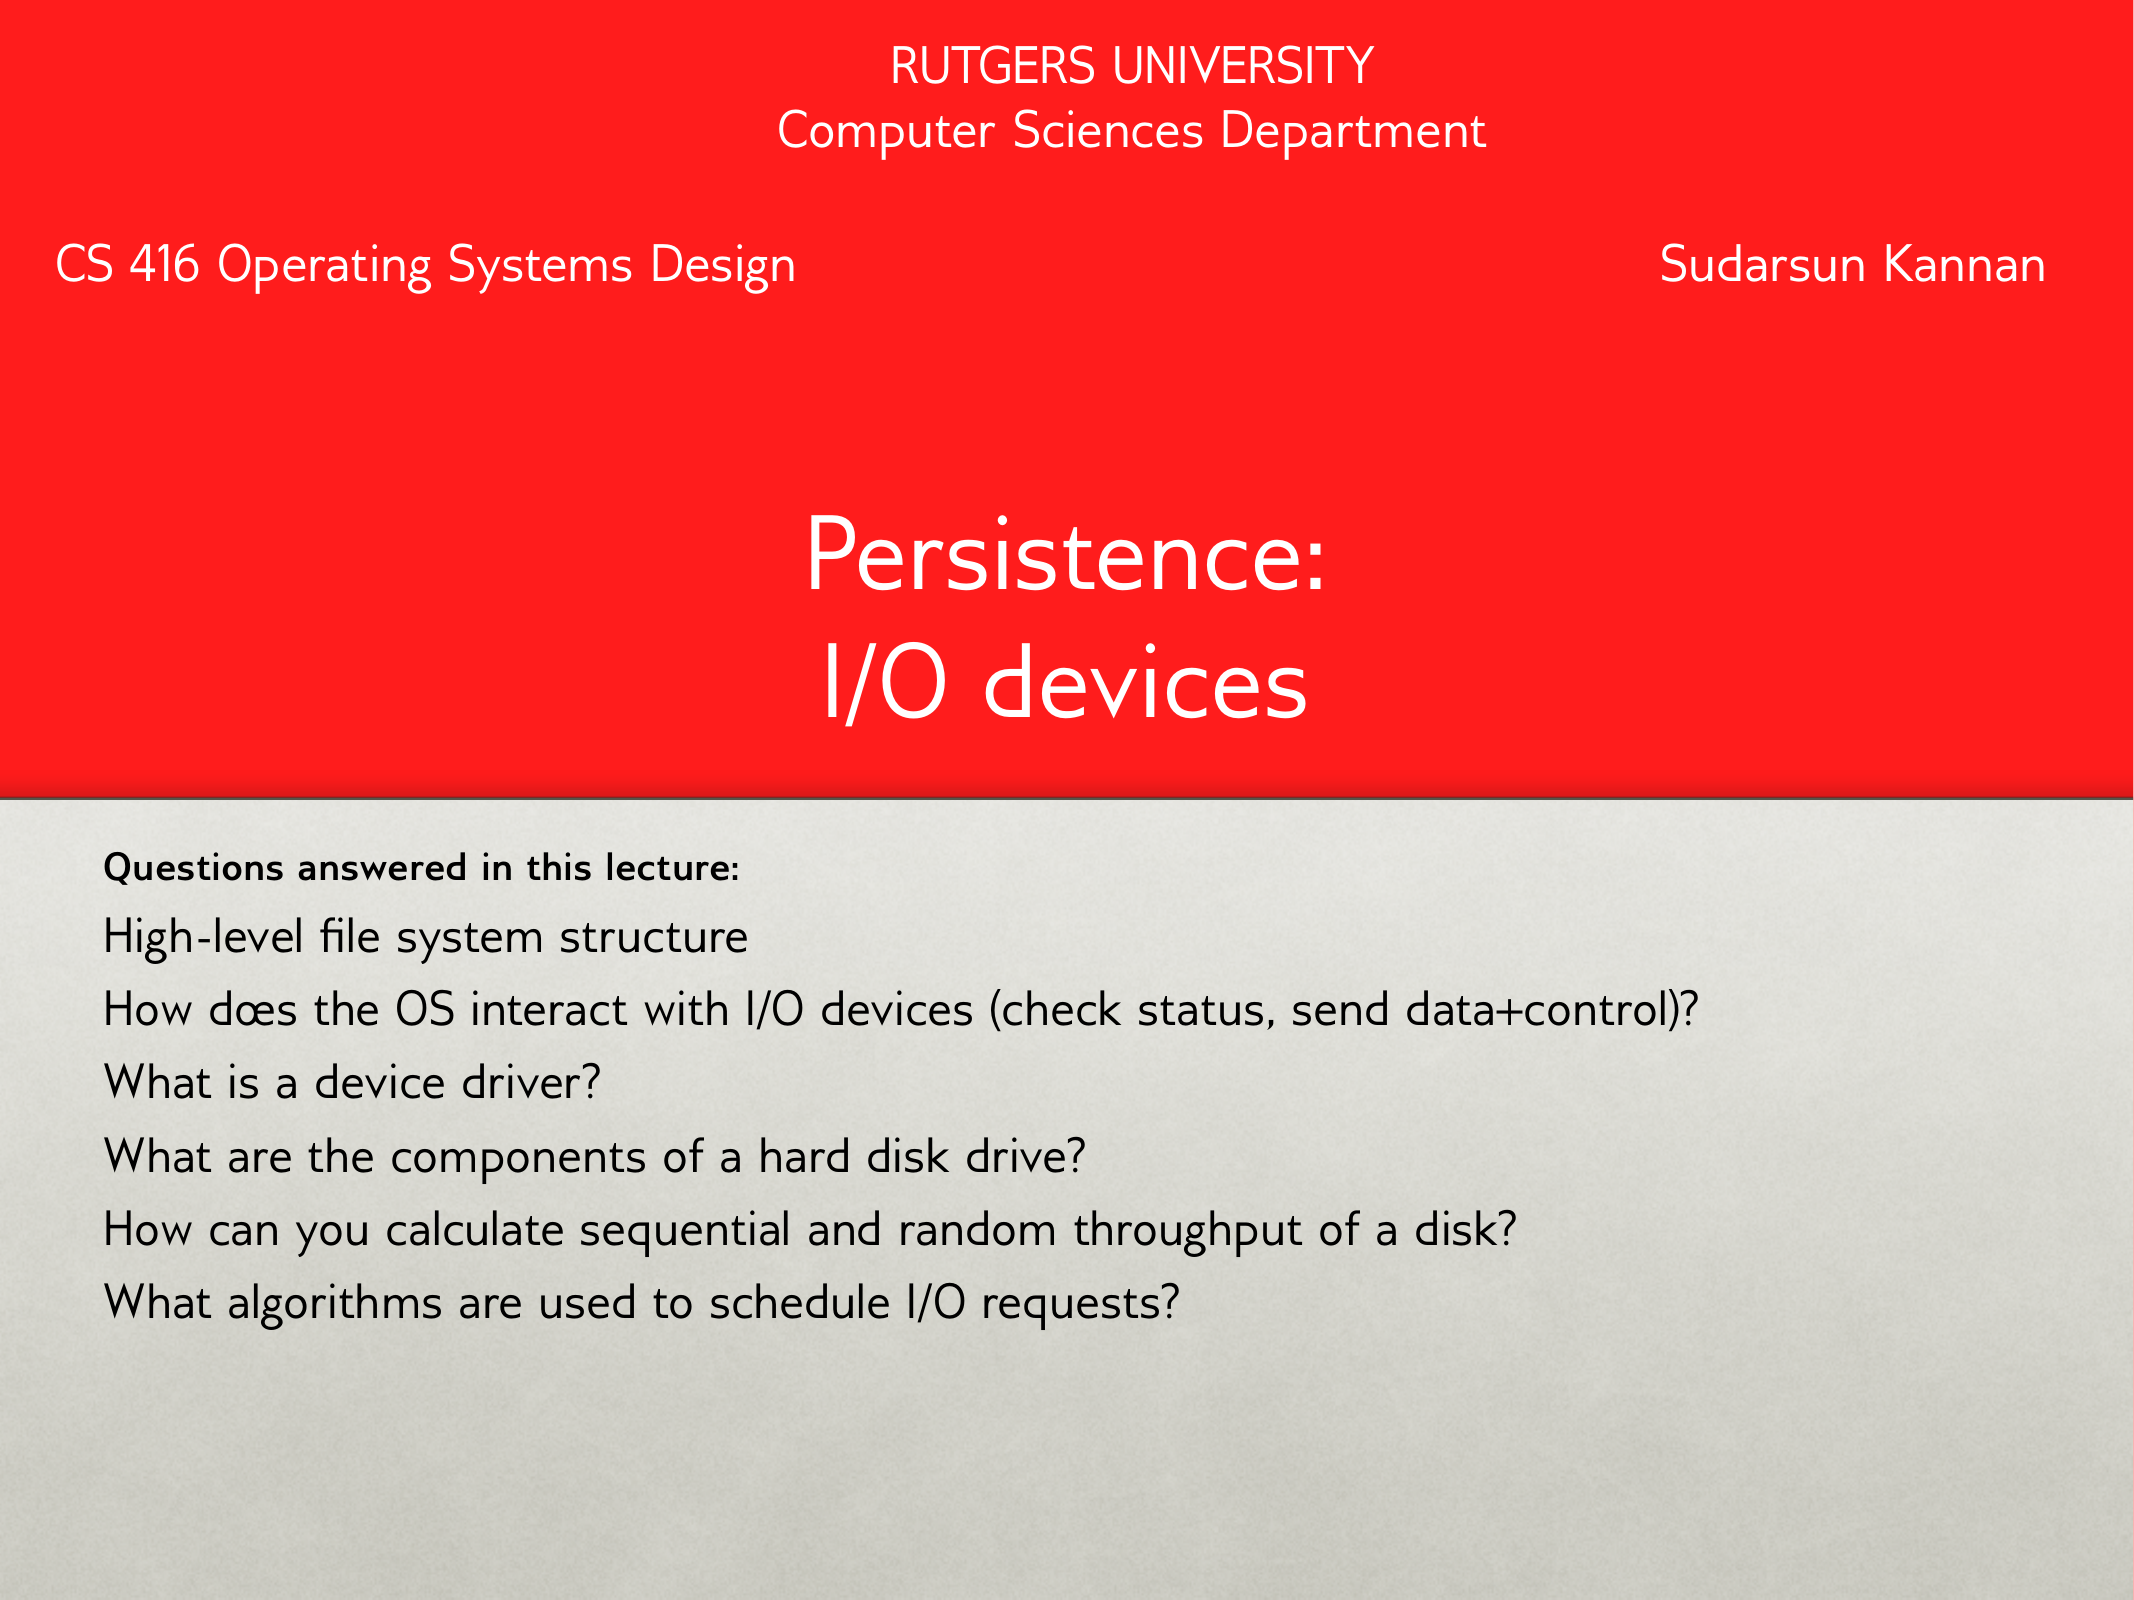

RUTGERS UNIVERSITY
Computer Sciences Department
CS 416 Operating Systems Design
Sudarsun Kannan
# Persistence: I/O devices
Questions answered in this lecture:
High-level file system structure
How does the OS interact with I/O devices (check status, send data+control)?
What is a device driver?
What are the components of a hard disk drive?
How can you calculate sequential and random throughput of a disk?
What algorithms are used to schedule I/O requests?